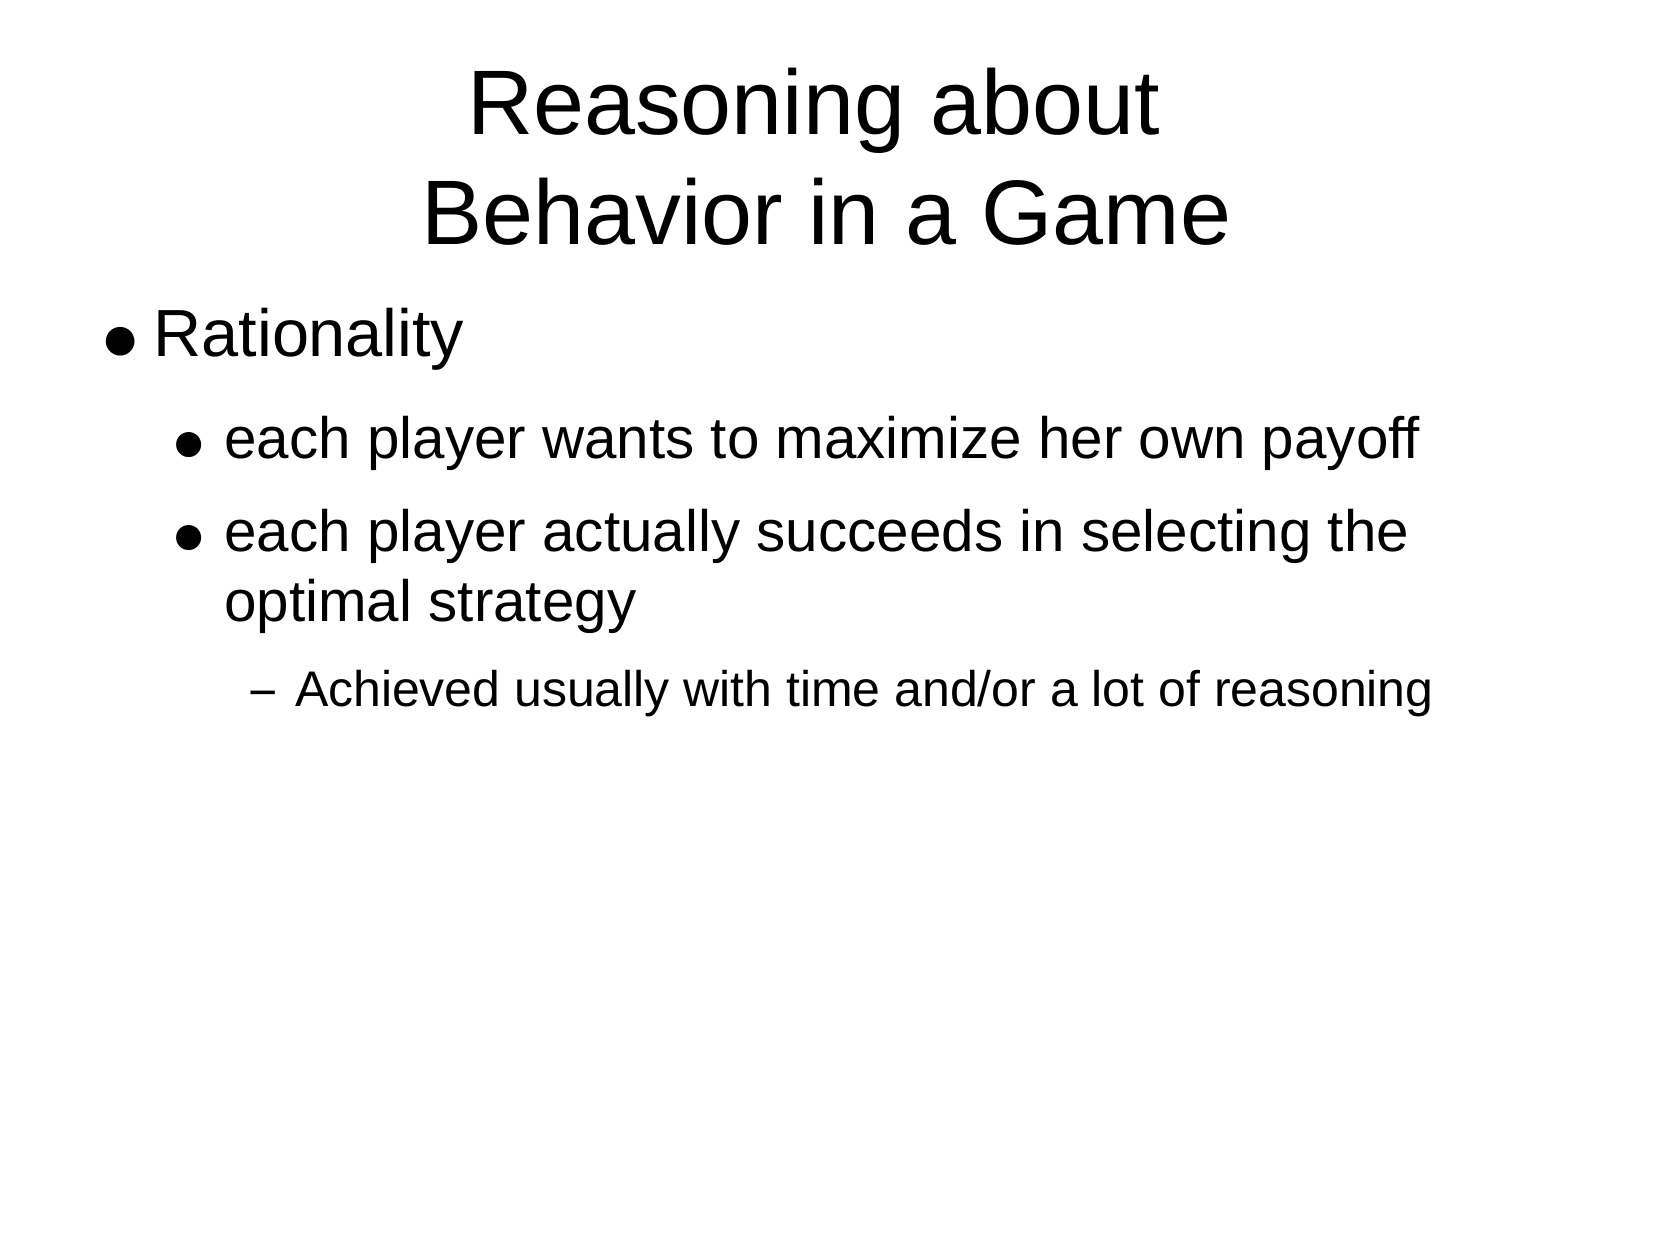

Reasoning about
Behavior in a Game
Rationality
each player wants to maximize her own payoff
each player actually succeeds in selecting the optimal strategy
Achieved usually with time and/or a lot of reasoning